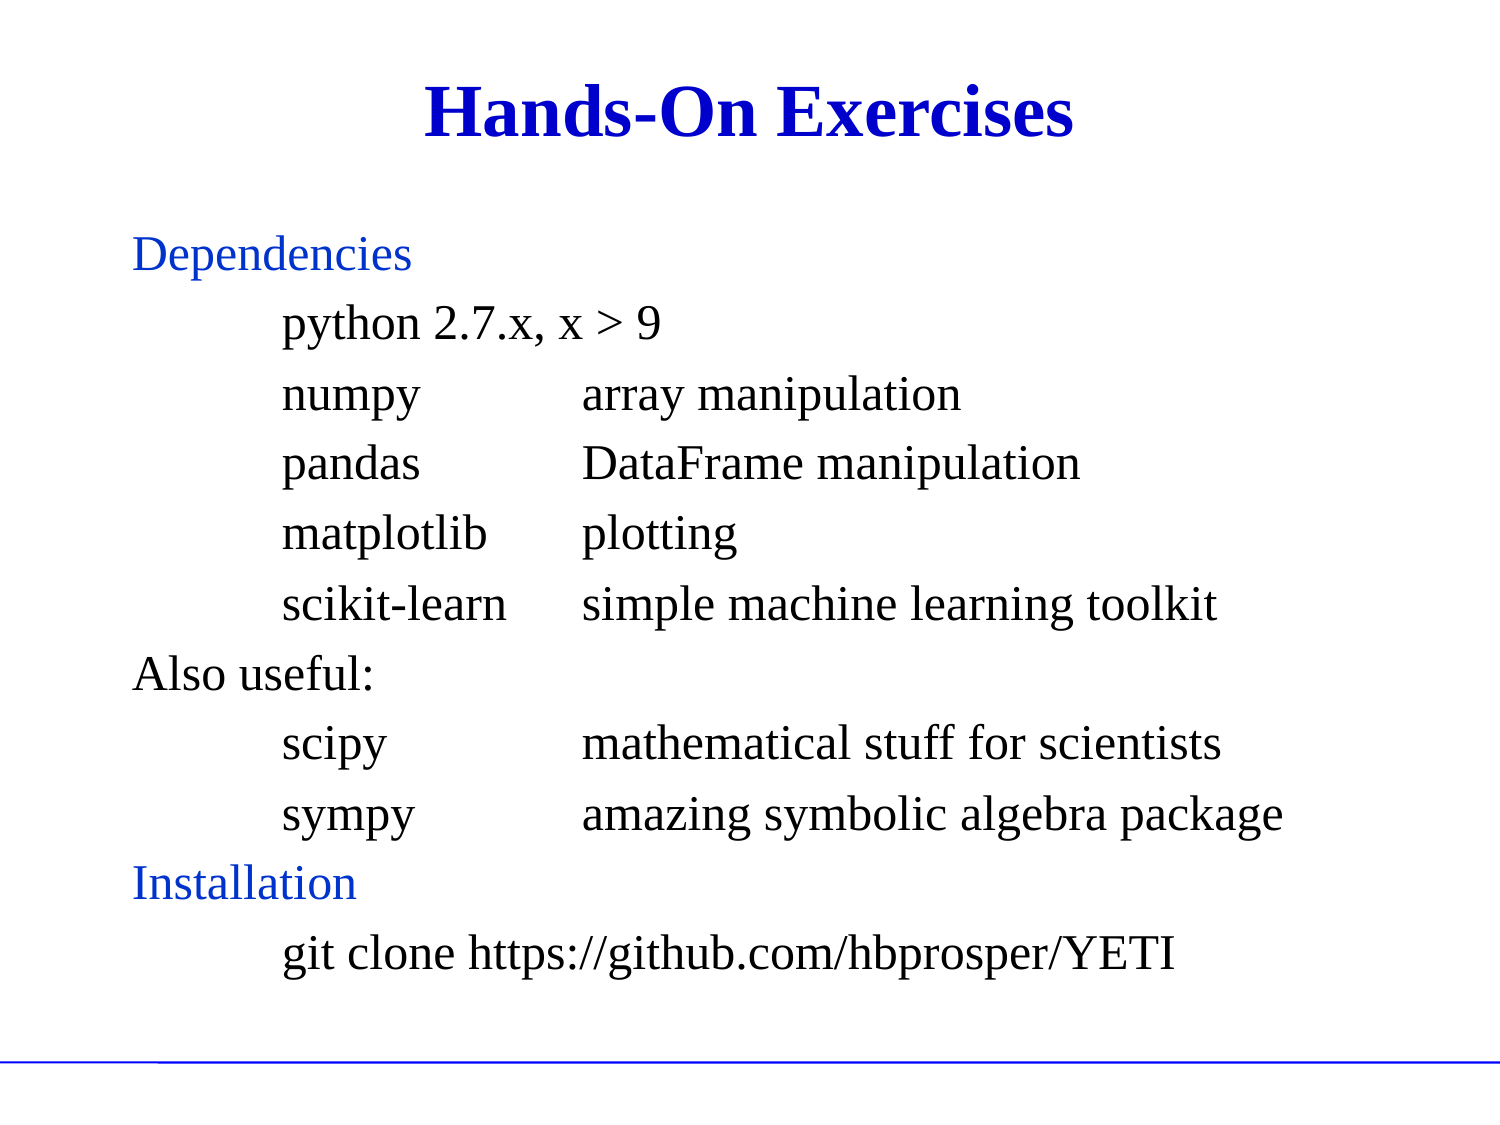

# Hands-On Exercises
Dependencies
	python 2.7.x, x > 9
	numpy		array manipulation
	pandas		DataFrame manipulation
	matplotlib	plotting
	scikit-learn	simple machine learning toolkit
Also useful:
	scipy		mathematical stuff for scientists
	sympy		amazing symbolic algebra package
Installation
	git clone https://github.com/hbprosper/YETI